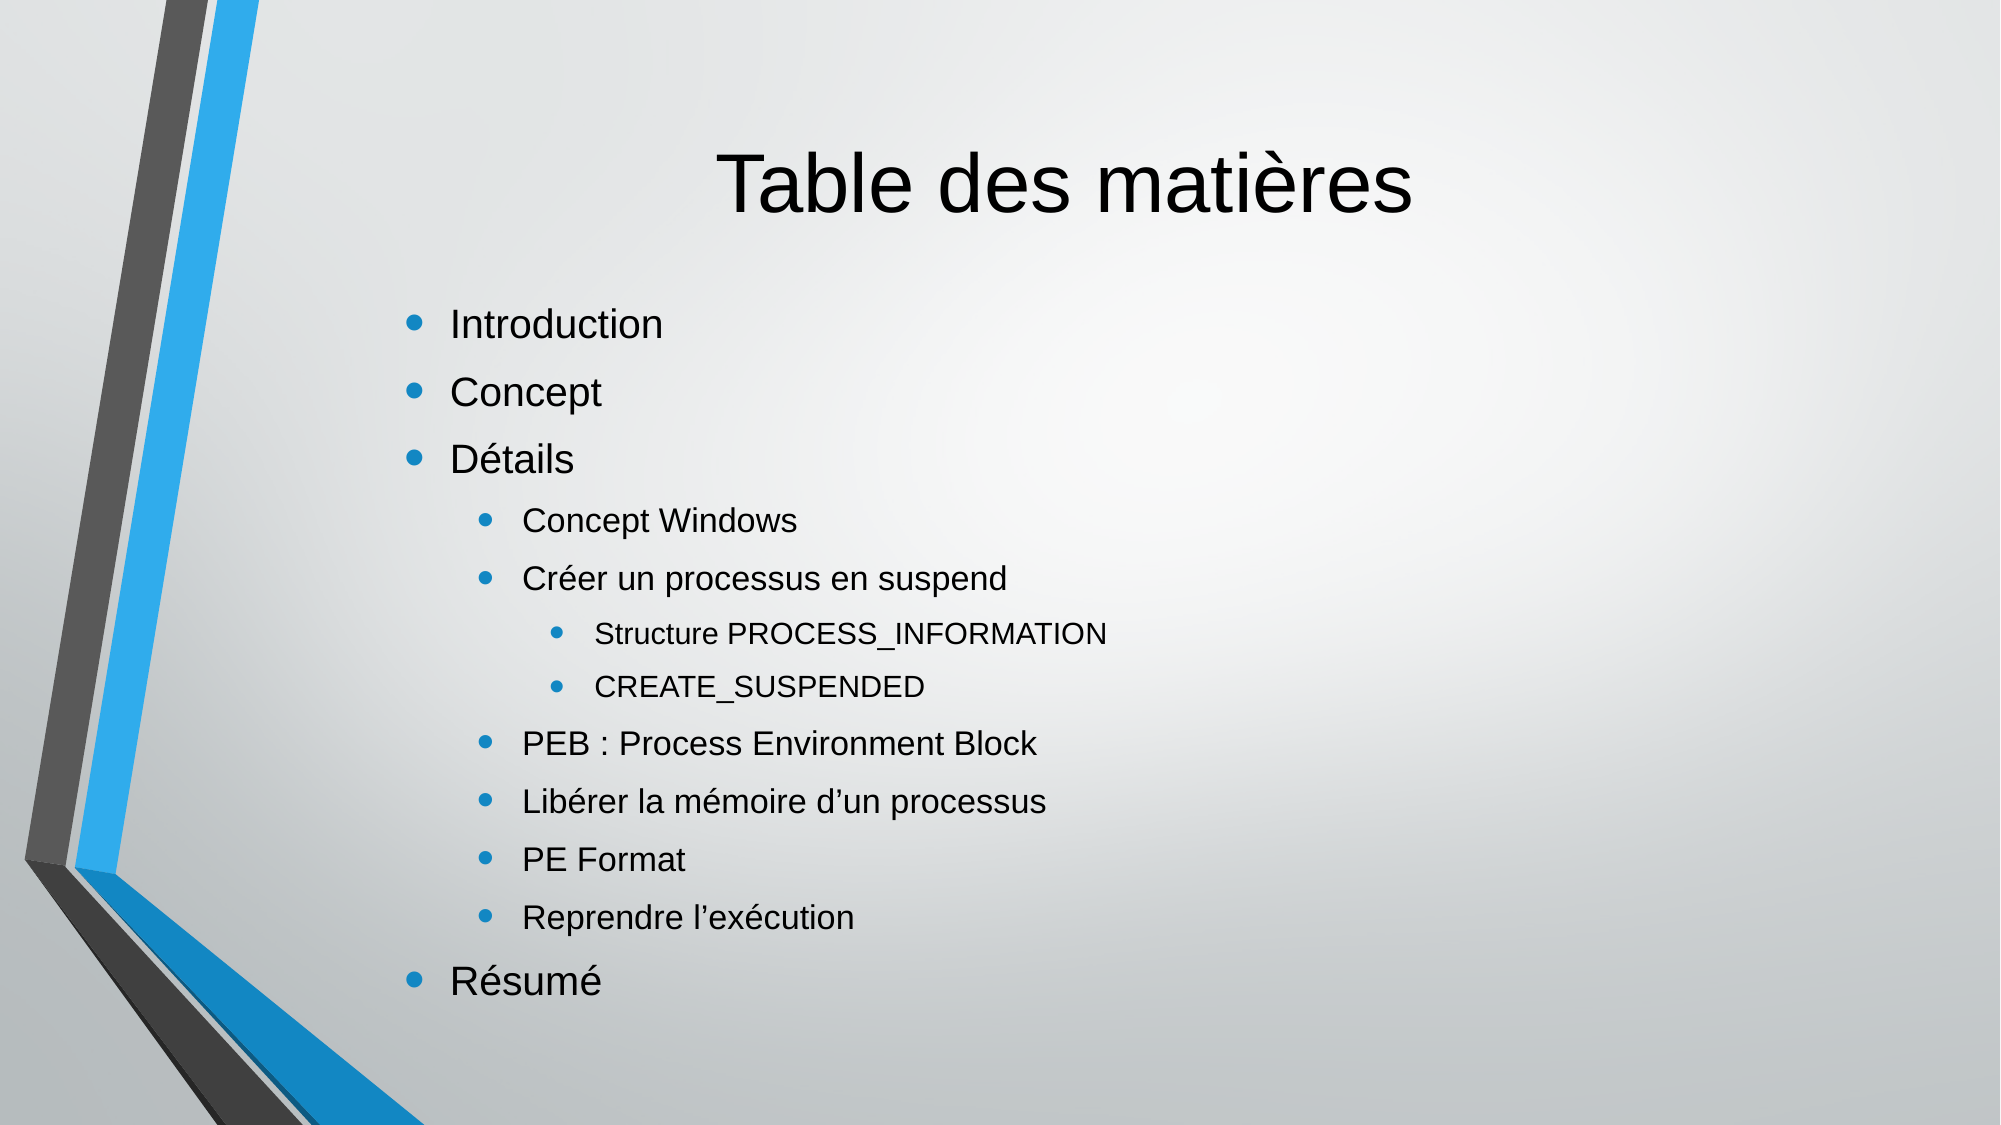

# Table des matières
Introduction
Concept
Détails
Concept Windows
Créer un processus en suspend
Structure PROCESS_INFORMATION
CREATE_SUSPENDED
PEB : Process Environment Block
Libérer la mémoire d’un processus
PE Format
Reprendre l’exécution
Résumé